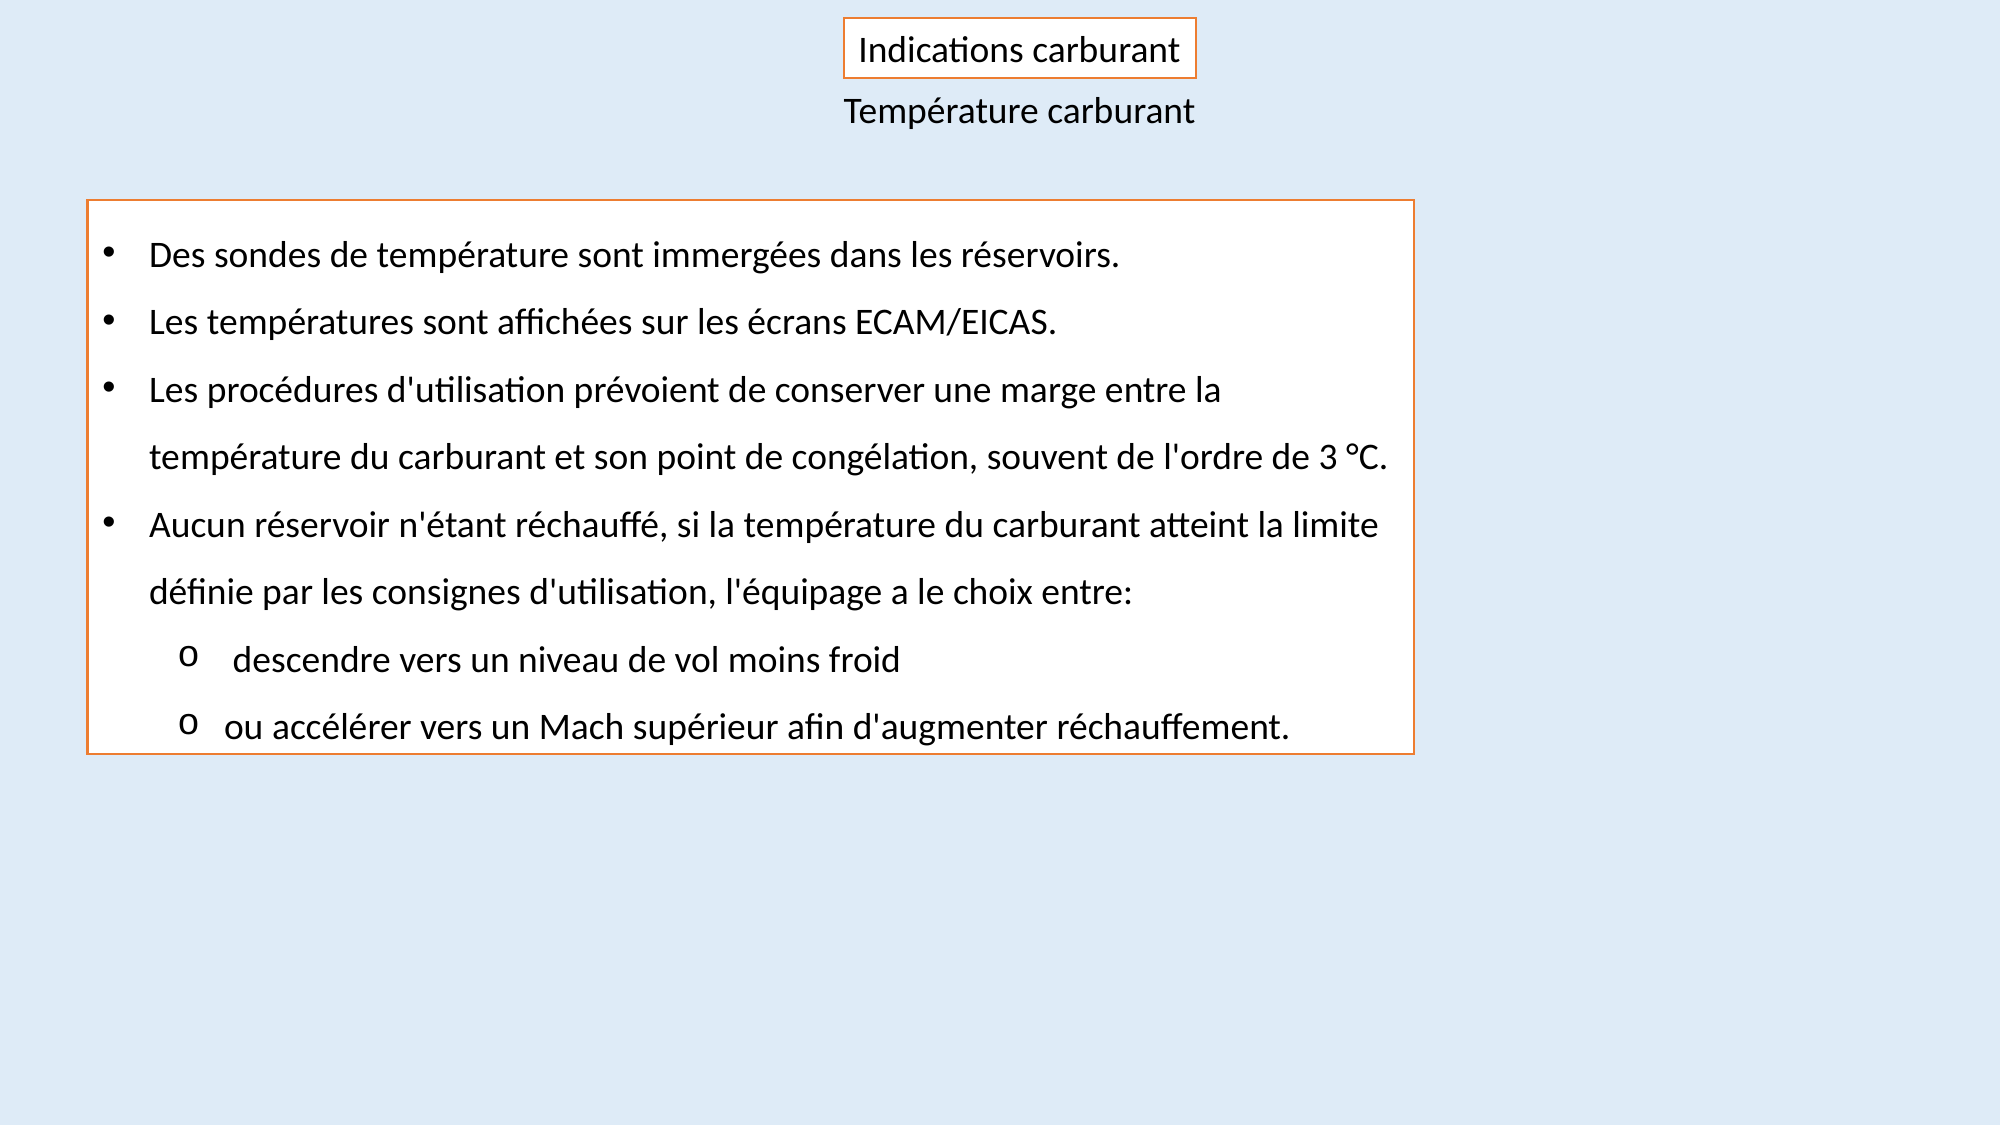

Indications carburant
Température carburant
Des sondes de température sont immergées dans les réservoirs.
Les températures sont affichées sur les écrans ECAM/EICAS.
Les procédures d'utilisation prévoient de conserver une marge entre la température du carburant et son point de congélation, souvent de l'ordre de 3 °C.
Aucun réservoir n'étant réchauffé, si la température du carburant atteint la limite définie par les consignes d'utilisation, l'équipage a le choix entre:
 descendre vers un niveau de vol moins froid
ou accélérer vers un Mach supérieur afin d'augmenter réchauffement.